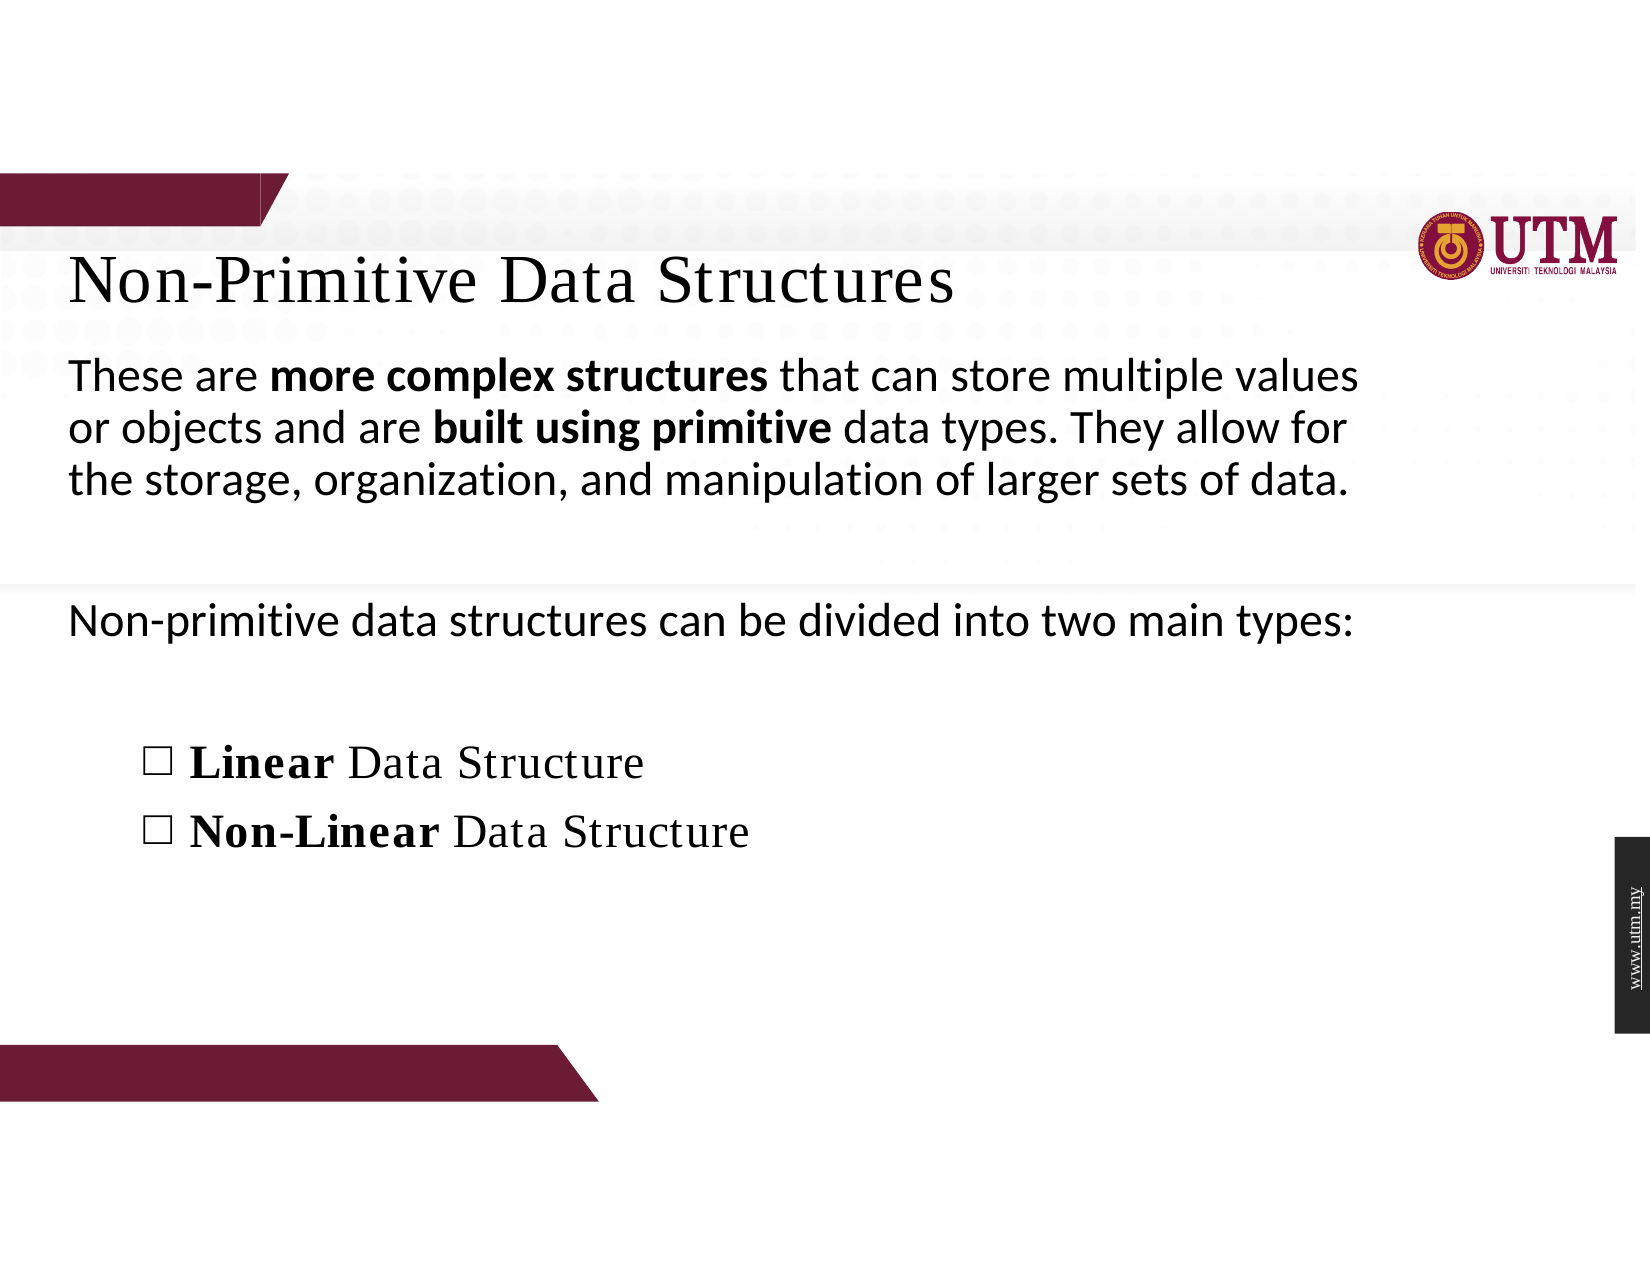

# Non-Primitive Data Structures
These are more complex structures that can store multiple values or objects and are built using primitive data types. They allow for the storage, organization, and manipulation of larger sets of data.

Non-primitive data structures can be divided into two main types:

Linear Data Structure
Non-Linear Data Structure

www.utm.my